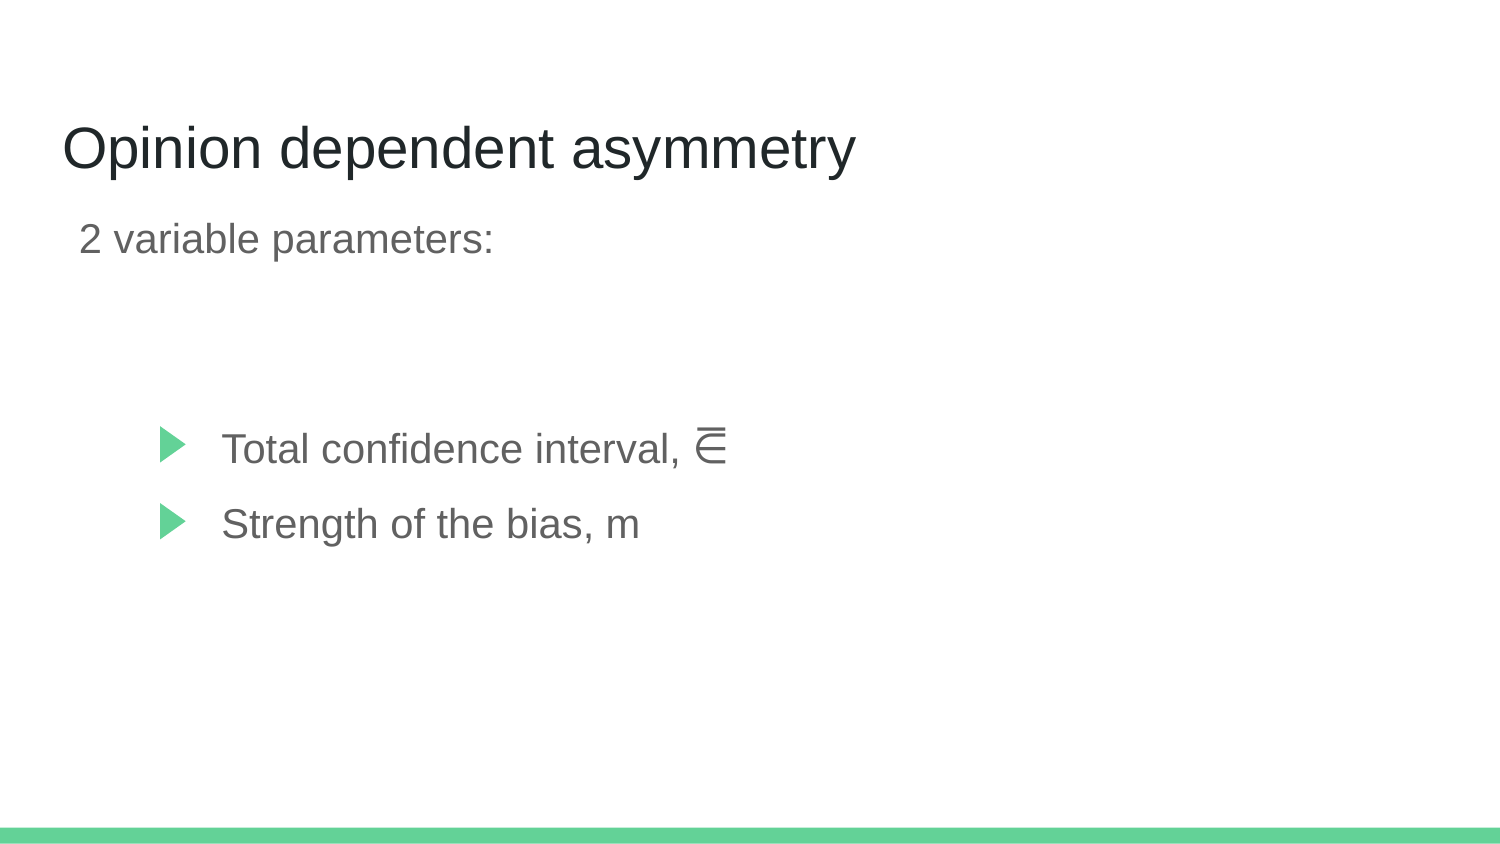

Opinion dependent asymmetry
2 variable parameters:

Total confidence interval, ⋶

Strength of the bias, m